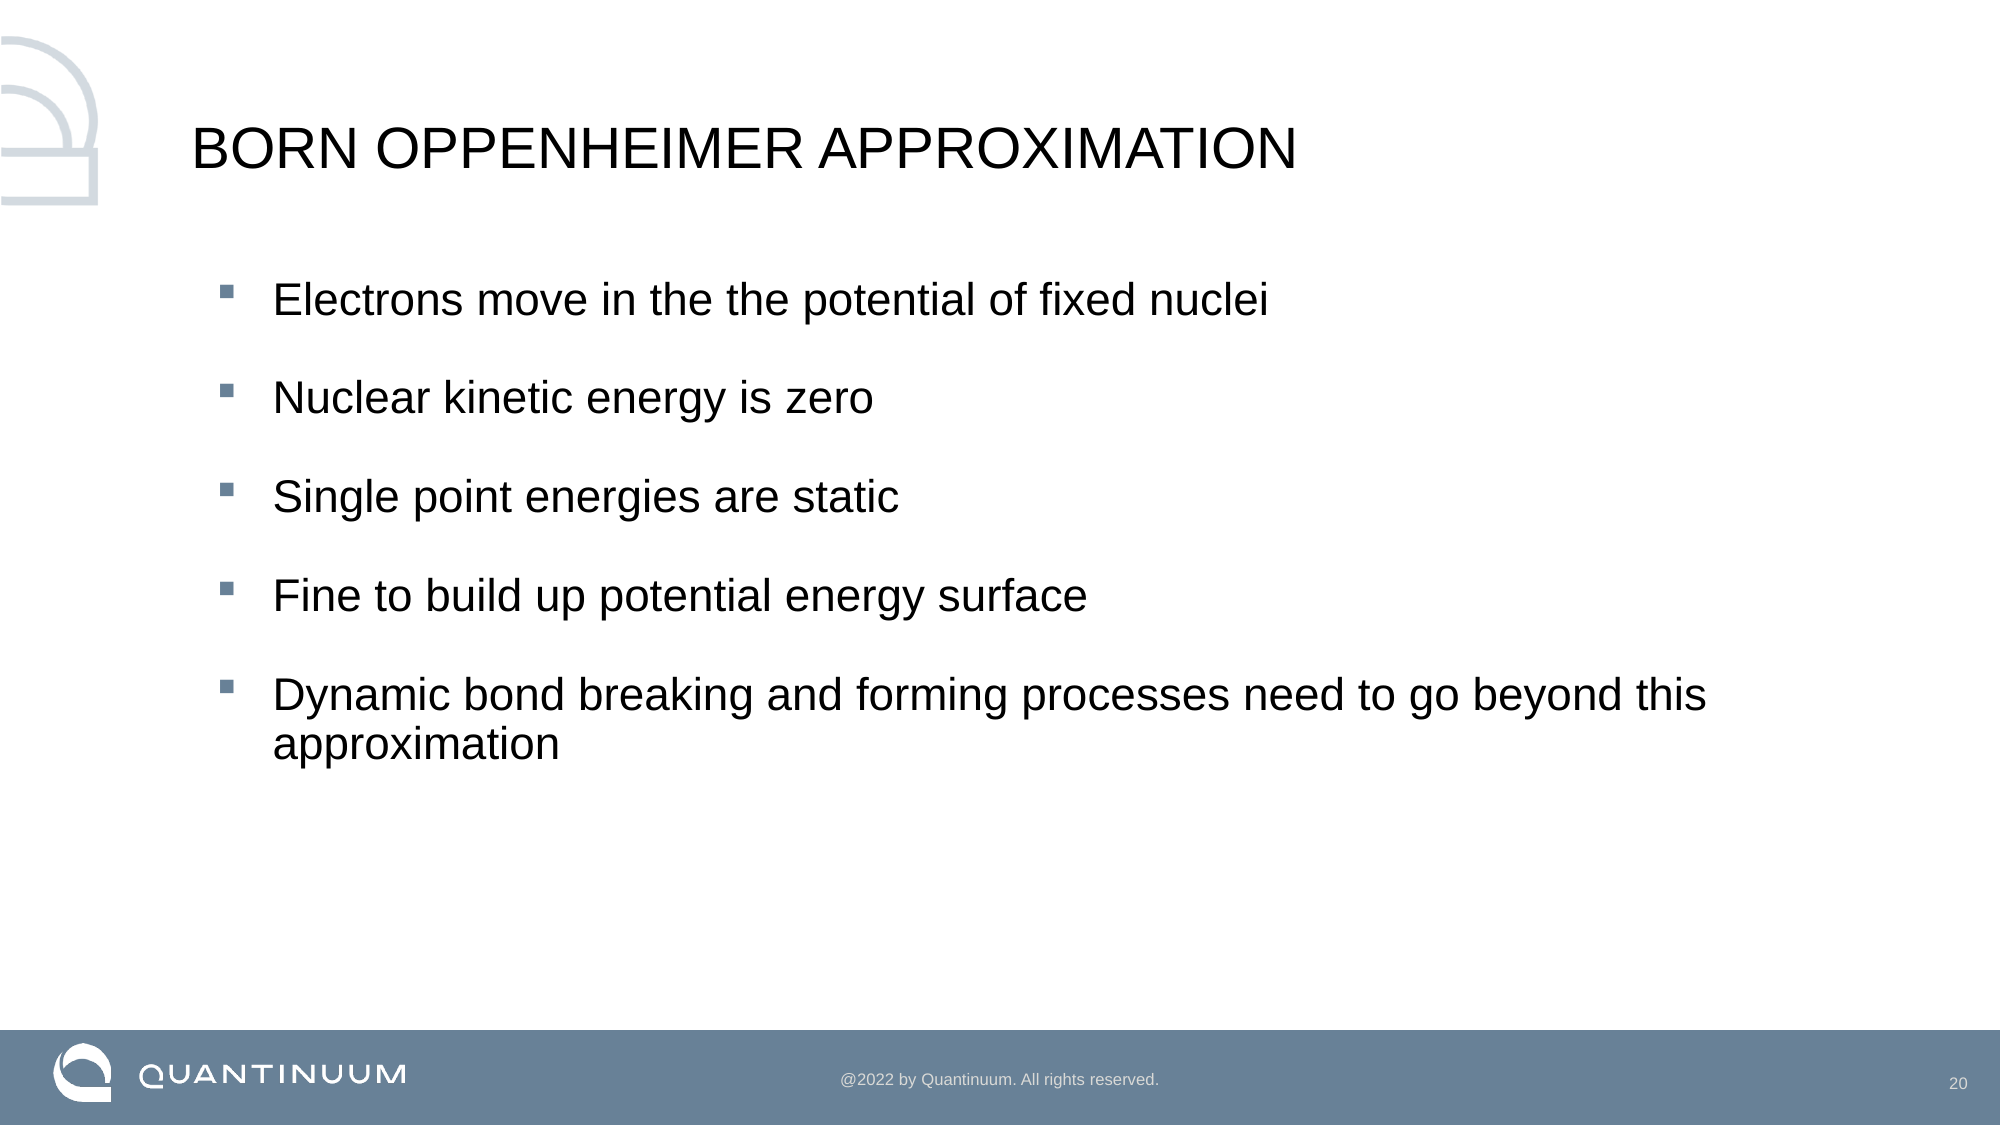

# Born Oppenheimer Approximation

Electrons move in the the potential of fixed nuclei

Nuclear kinetic energy is zero

Single point energies are static

Fine to build up potential energy surface

Dynamic bond breaking and forming processes need to go beyond this approximation
@2022 by Quantinuum. All rights reserved.
20